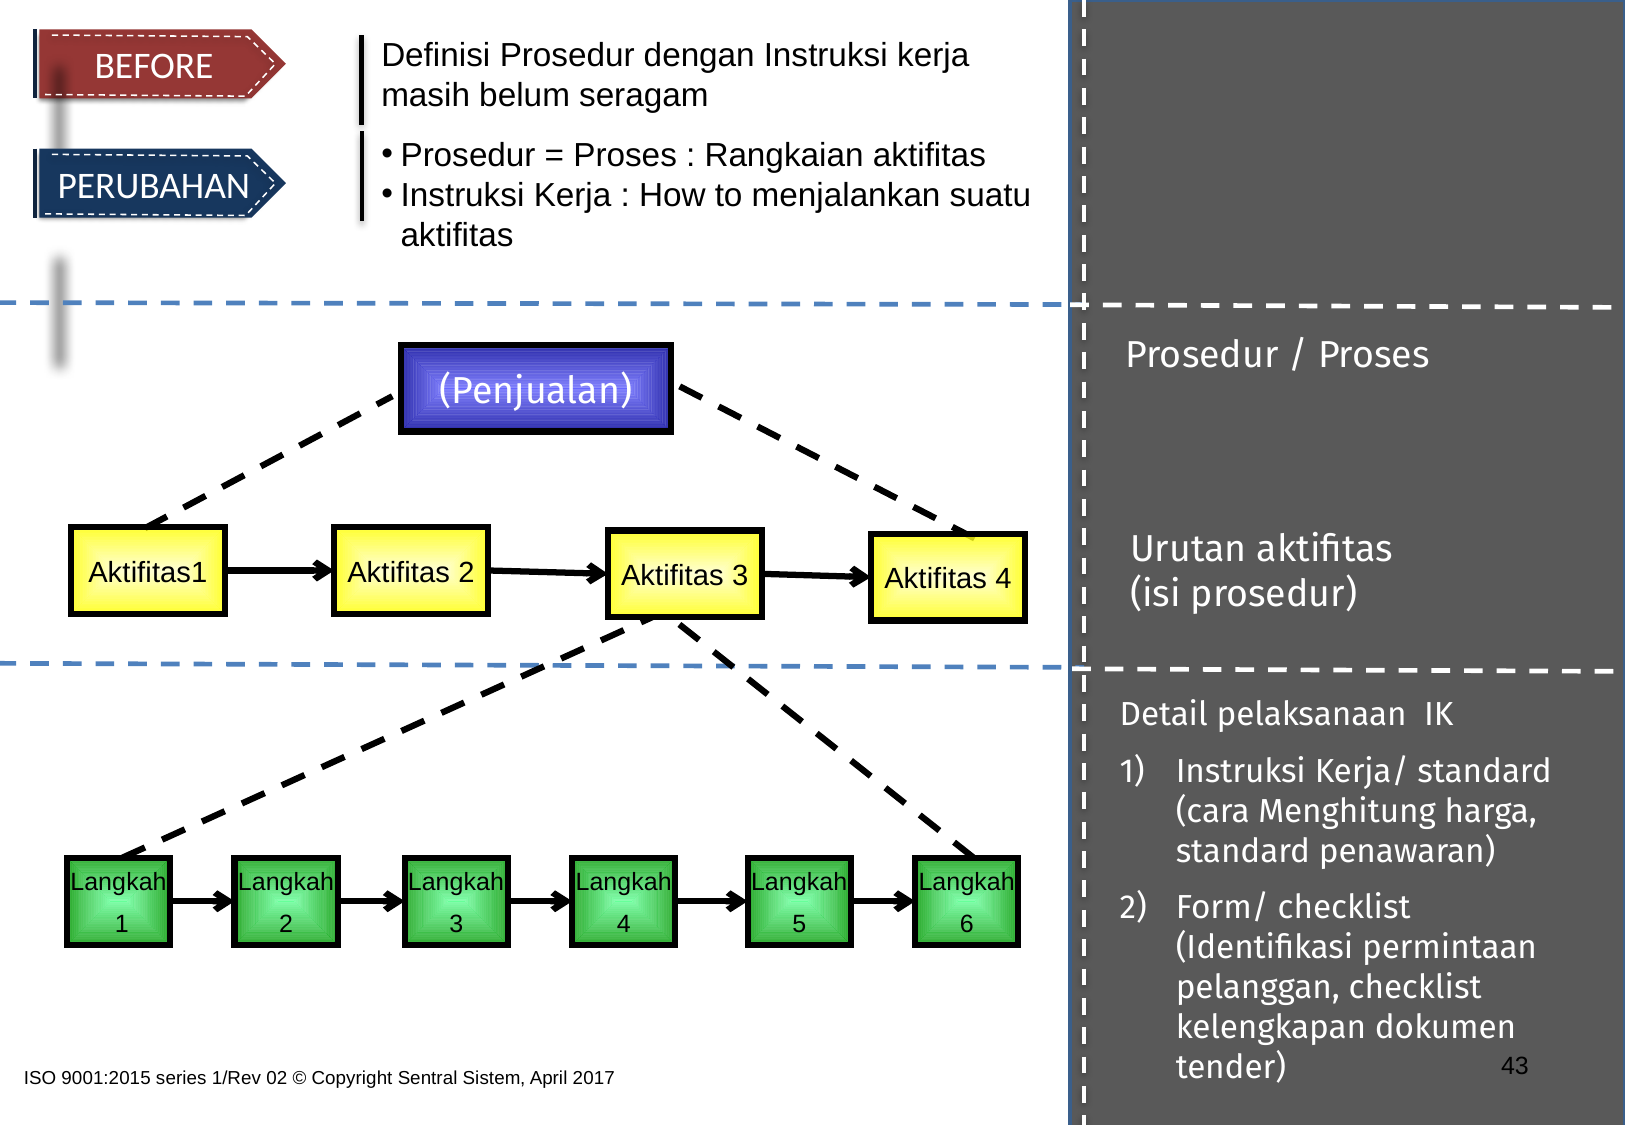

Definisi Prosedur dengan Instruksi kerja masih belum seragam
BEFORE

Prosedur = Proses : Rangkaian aktifitas
Instruksi Kerja : How to menjalankan suatu aktifitas
PERUBAHAN

Prosedur / Proses
(Penjualan)

Urutan aktifitas (isi prosedur)
Aktifitas1
Aktifitas 2
Aktifitas 3
Aktifitas 4

Detail pelaksanaan  IK
Instruksi Kerja/ standard (cara Menghitung harga, standard penawaran)
Form/ checklist     (Identifikasi permintaan pelanggan, checklist kelengkapan dokumen tender)
Langkah
 1
Langkah
2
Langkah
3
Langkah
4
Langkah
5
Langkah
6
43
ISO 9001:2015 series 1/Rev 02 © Copyright Sentral Sistem, April 2017